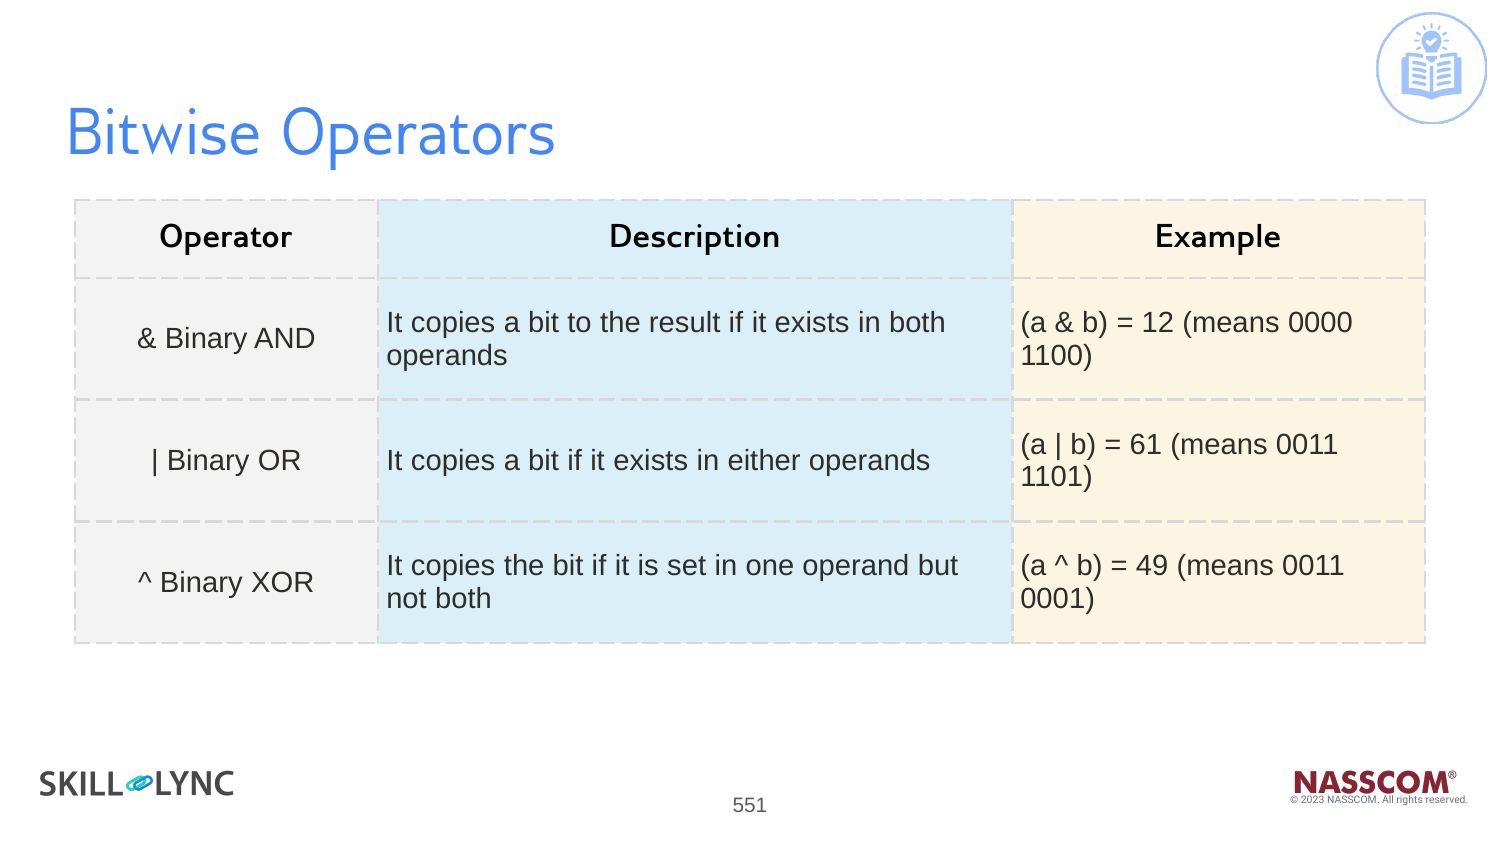

# Bitwise Operators
| Operator | Description | Example |
| --- | --- | --- |
| & Binary AND | It copies a bit to the result if it exists in both operands | (a & b) = 12 (means 0000 1100) |
| | Binary OR | It copies a bit if it exists in either operands | (a | b) = 61 (means 0011 1101) |
| ^ Binary XOR | It copies the bit if it is set in one operand but not both | (a ^ b) = 49 (means 0011 0001) |
551